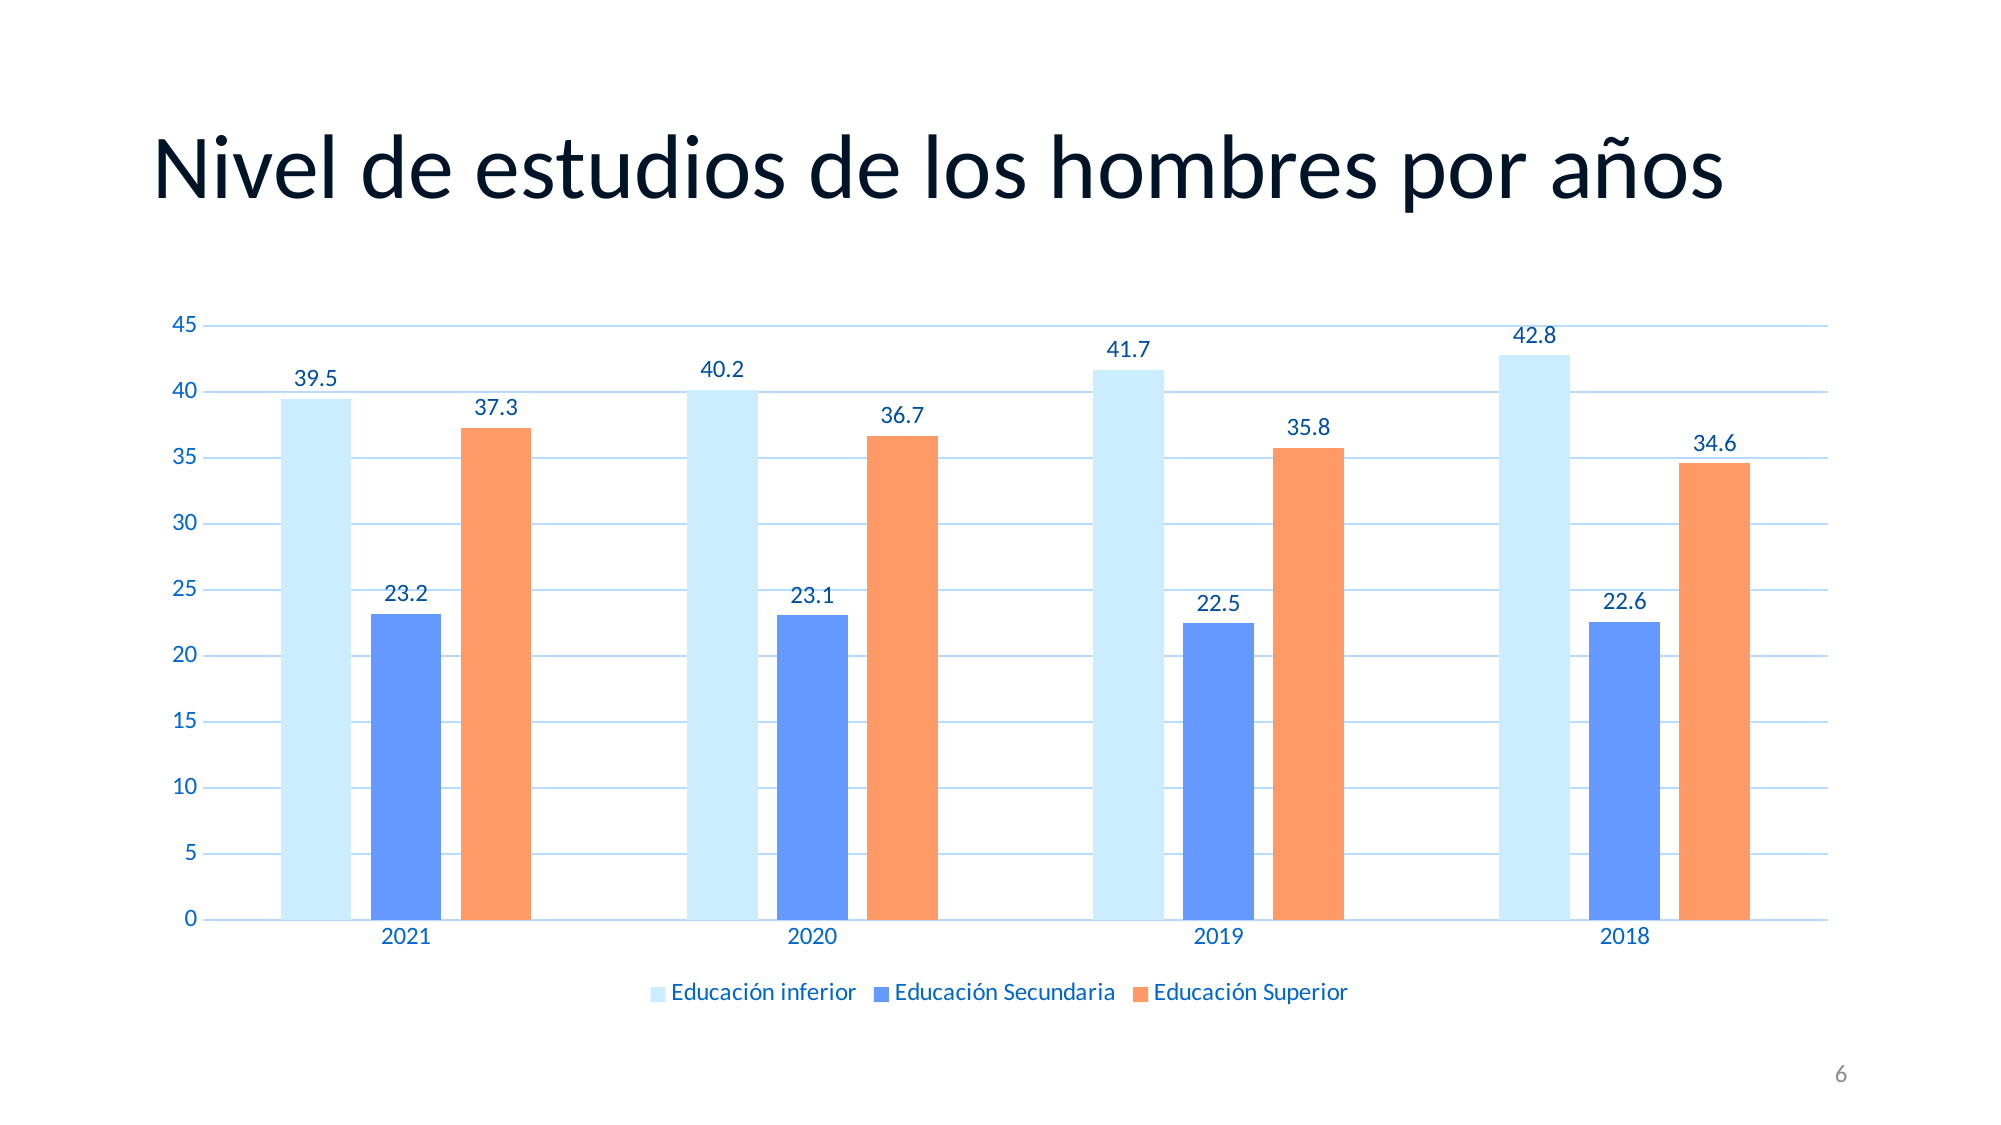

# Nivel de estudios de los hombres por años

### Chart

| Category | Educación inferior | Educación Secundaria | Educación Superior |
|---|---|---|---|
| 2021 | 39.5 | 23.2 | 37.3 |
| 2020 | 40.2 | 23.1 | 36.7 |
| 2019 | 41.7 | 22.5 | 35.8 |
| 2018 | 42.8 | 22.6 | 34.6 |
6